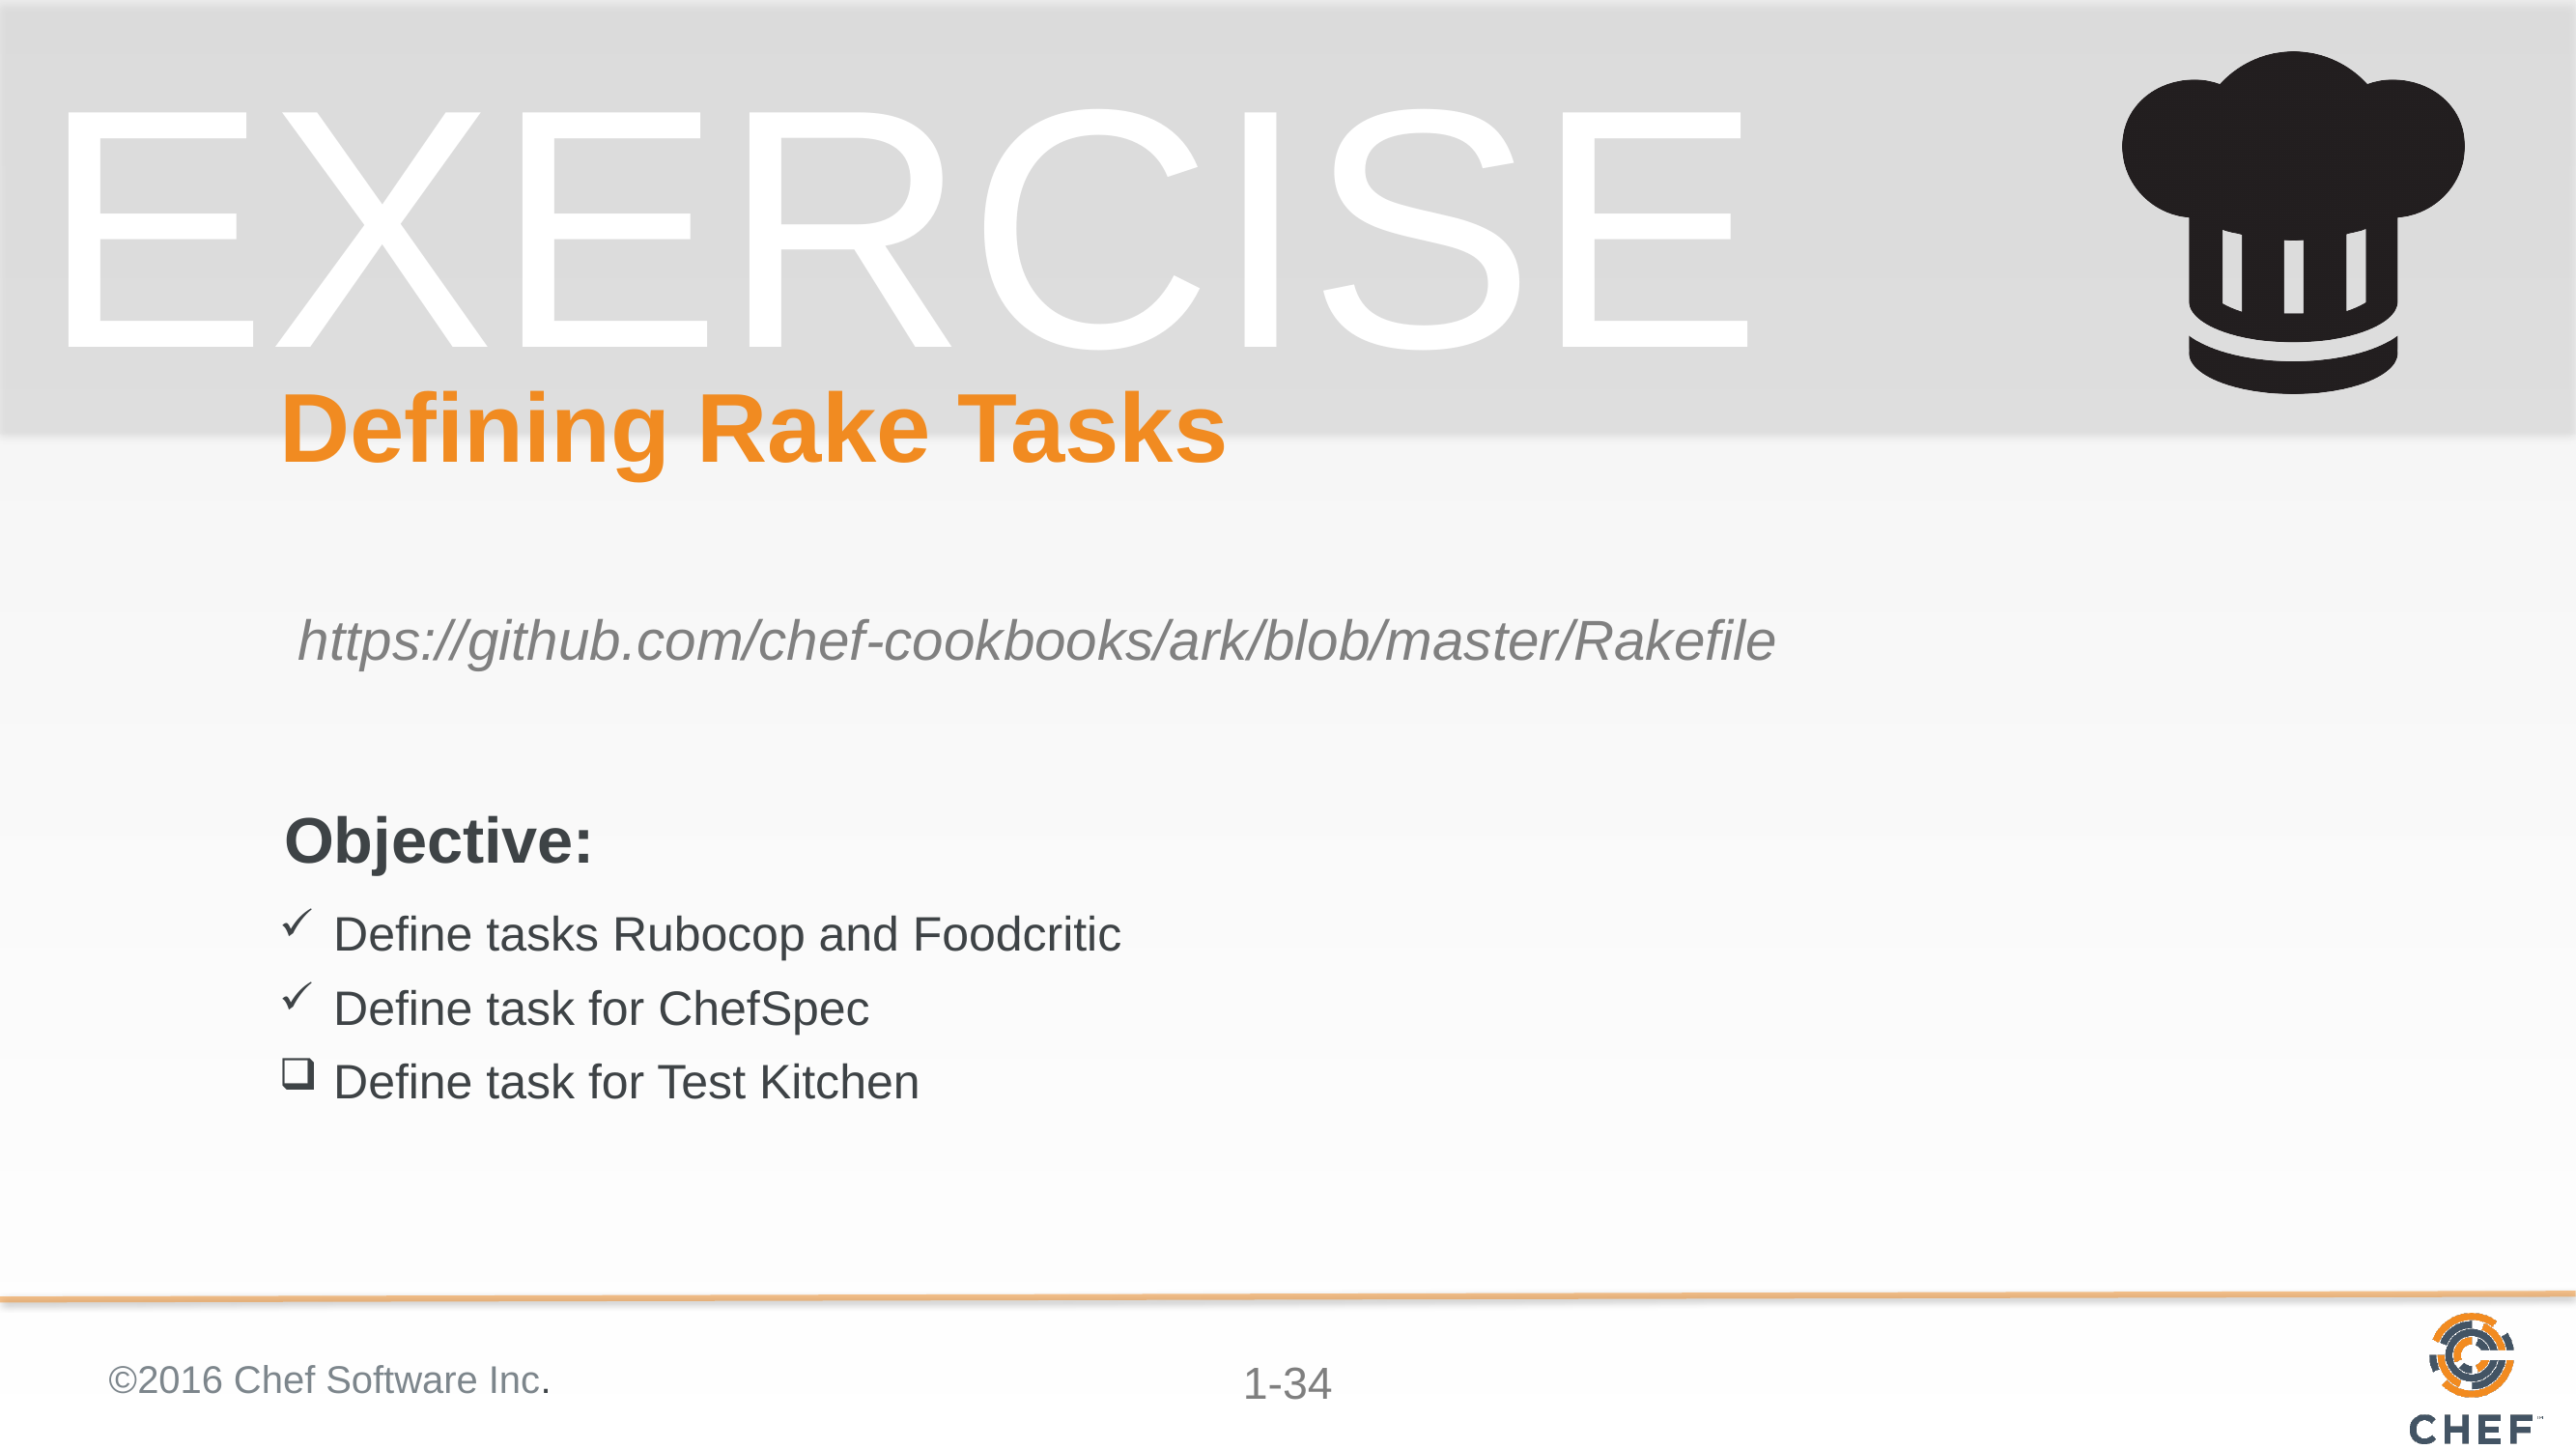

# Defining Rake Tasks
https://github.com/chef-cookbooks/ark/blob/master/Rakefile
Define tasks Rubocop and Foodcritic
Define task for ChefSpec
Define task for Test Kitchen